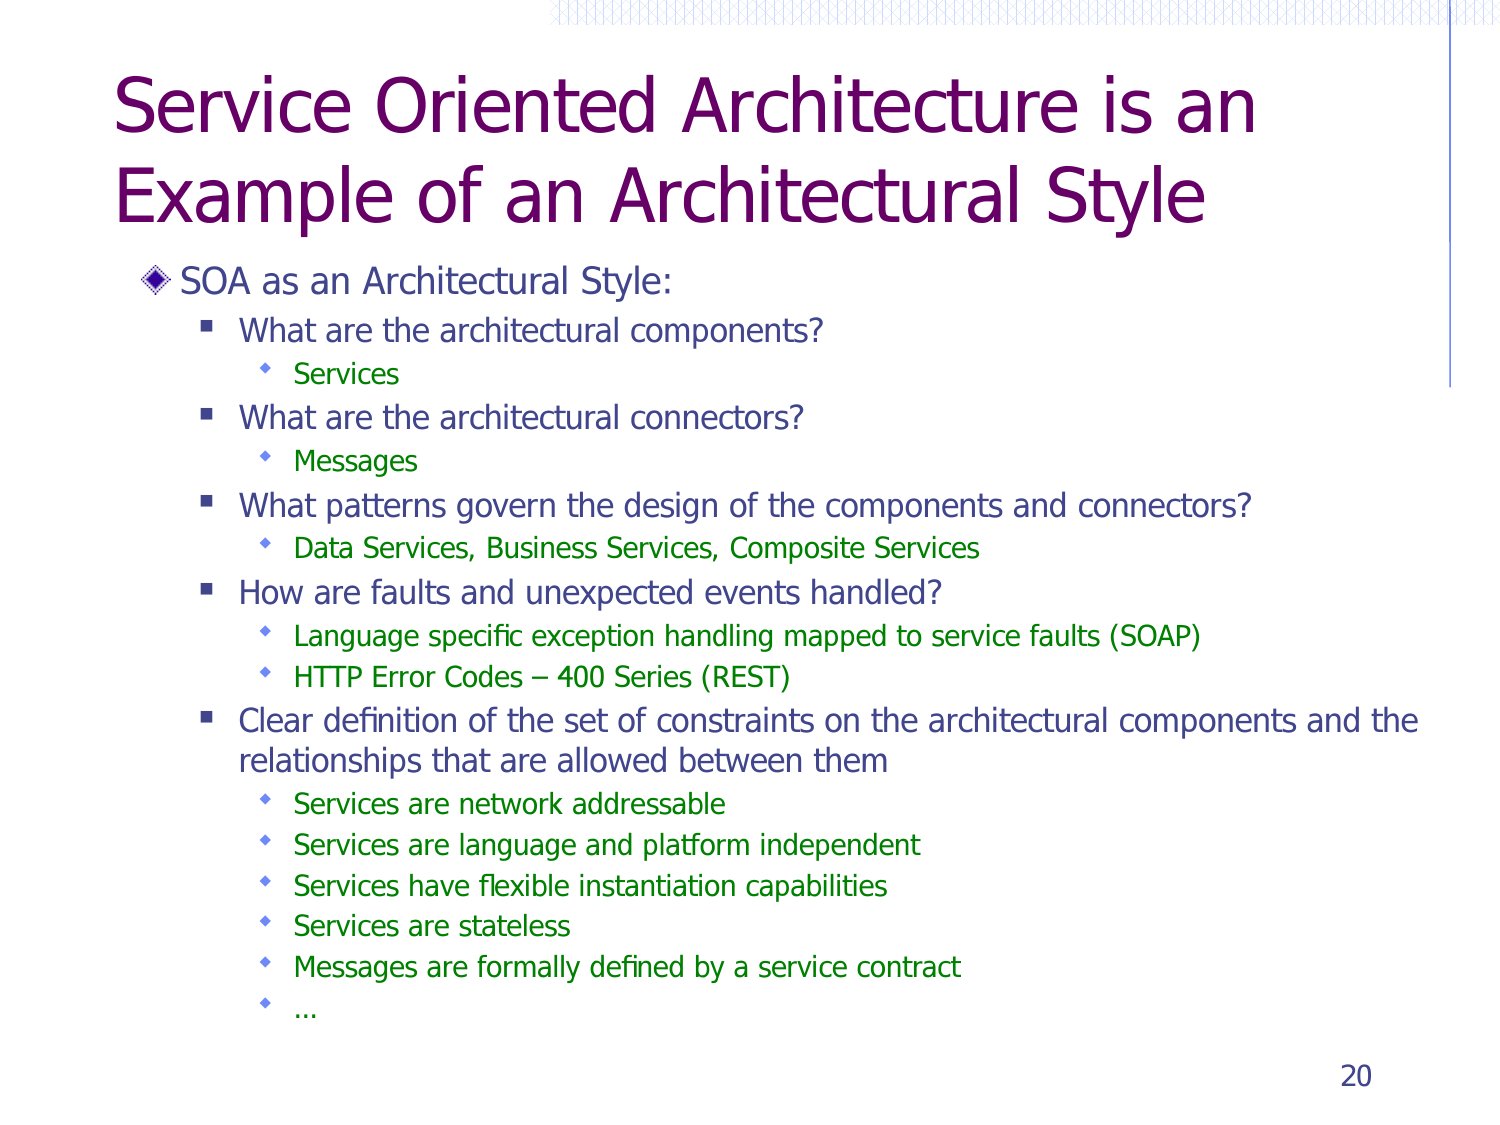

# Service Oriented Architecture is an Example of an Architectural Style
SOA as an Architectural Style:
What are the architectural components?
Services
What are the architectural connectors?
Messages
What patterns govern the design of the components and connectors?
Data Services, Business Services, Composite Services
How are faults and unexpected events handled?
Language specific exception handling mapped to service faults (SOAP)
HTTP Error Codes – 400 Series (REST)
Clear definition of the set of constraints on the architectural components and the relationships that are allowed between them
Services are network addressable
Services are language and platform independent
Services have flexible instantiation capabilities
Services are stateless
Messages are formally defined by a service contract
…

20